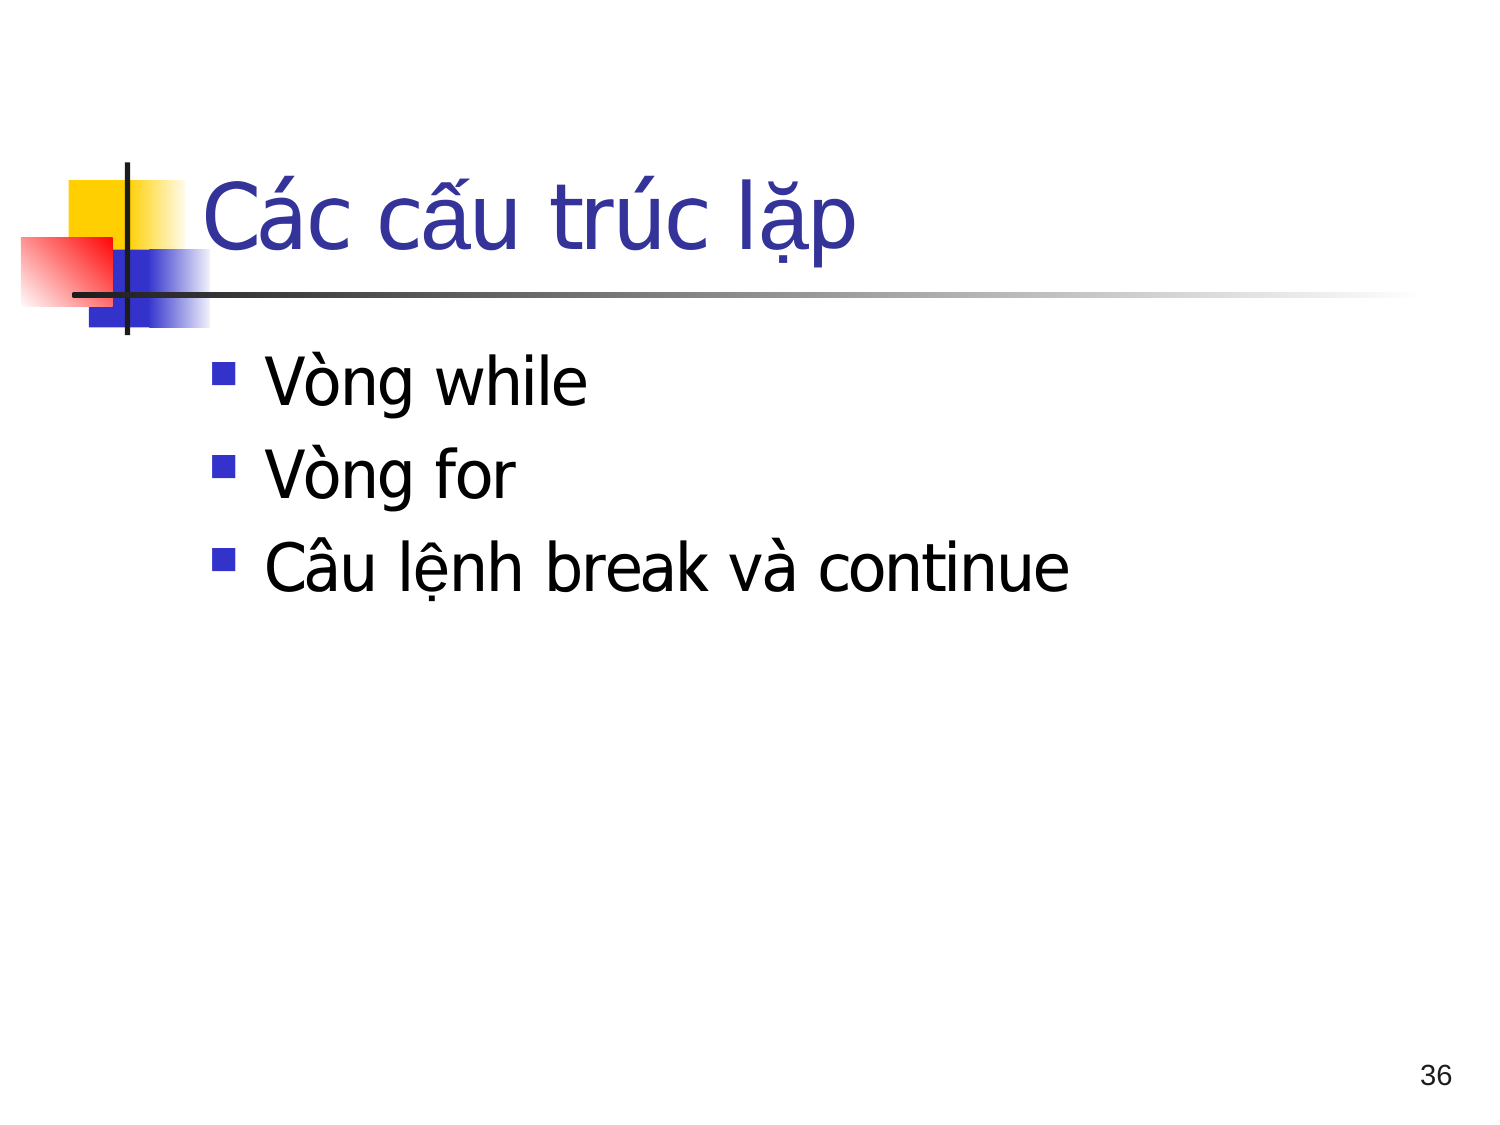

# Các cấu trúc lặp
Vòng while
Vòng for
Câu lệnh break và continue
36